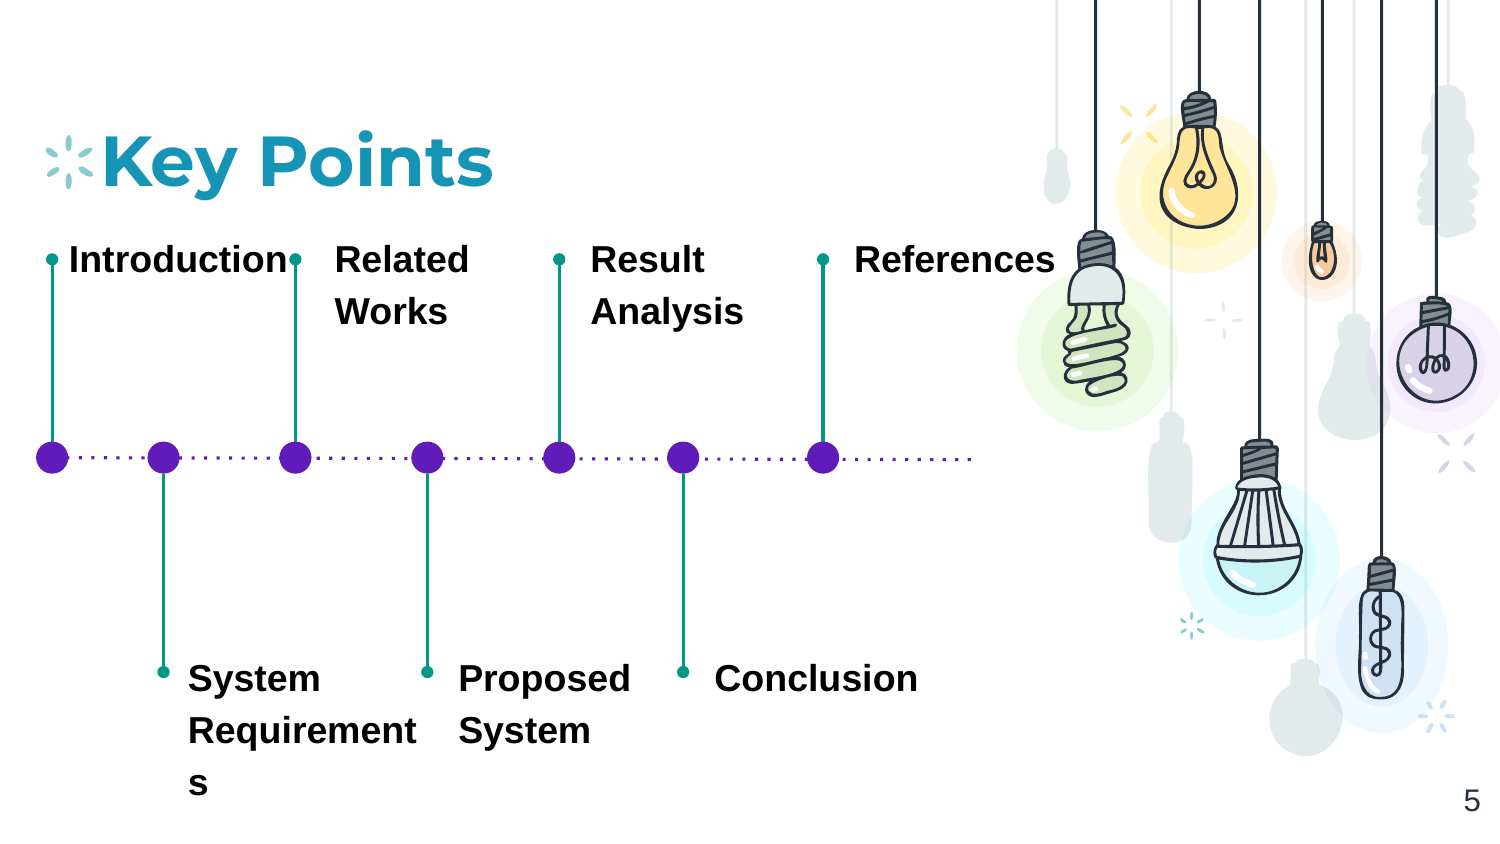

# Key Points
Introduction
Related Works
Result Analysis
References

System Requirements
Proposed System
Conclusion
5